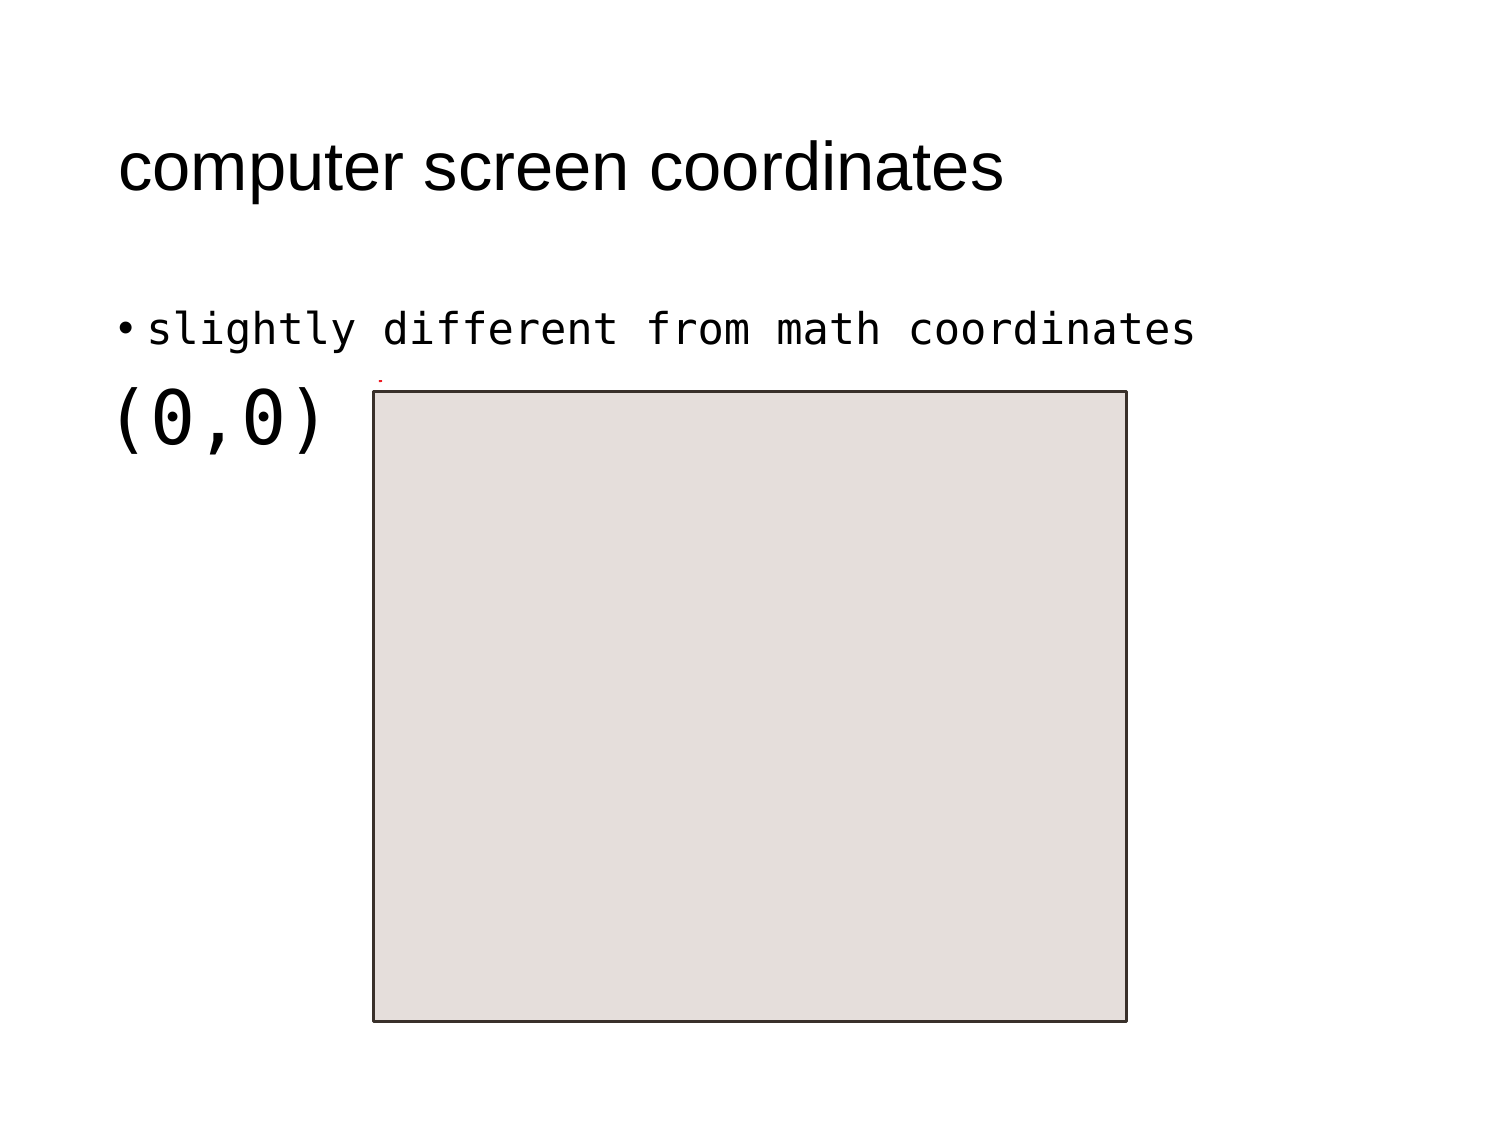

# computer screen coordinates
slightly different from math coordinates
(0,0)